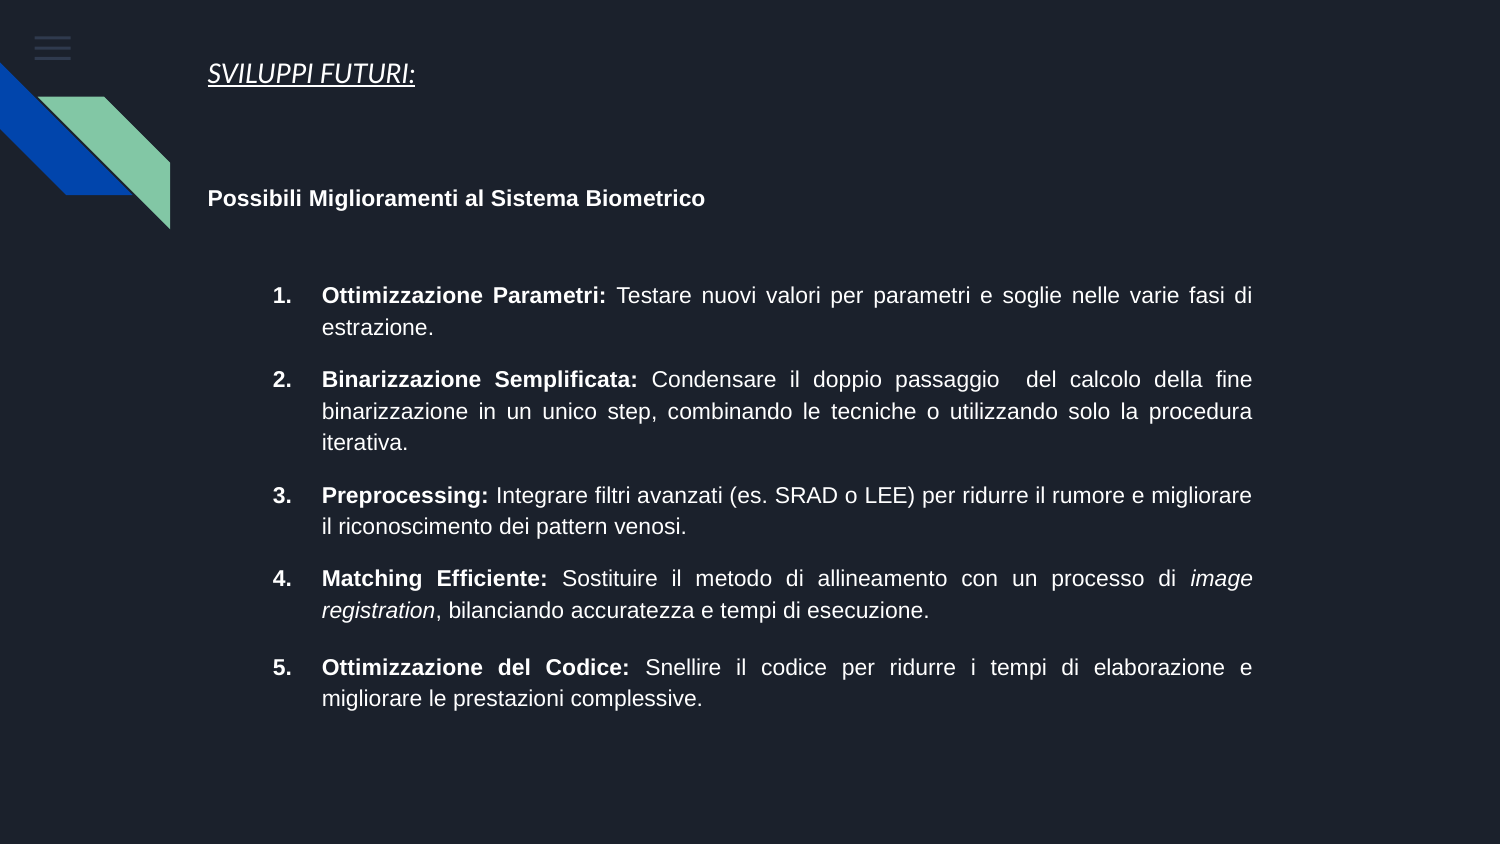

SVILUPPI FUTURI:

Possibili Miglioramenti al Sistema Biometrico

Ottimizzazione Parametri: Testare nuovi valori per parametri e soglie nelle varie fasi di estrazione.
Binarizzazione Semplificata: Condensare il doppio passaggio  del calcolo della fine binarizzazione in un unico step, combinando le tecniche o utilizzando solo la procedura iterativa.
Preprocessing: Integrare filtri avanzati (es. SRAD o LEE) per ridurre il rumore e migliorare il riconoscimento dei pattern venosi.
Matching Efficiente: Sostituire il metodo di allineamento con un processo di image registration, bilanciando accuratezza e tempi di esecuzione.
Ottimizzazione del Codice: Snellire il codice per ridurre i tempi di elaborazione e migliorare le prestazioni complessive.